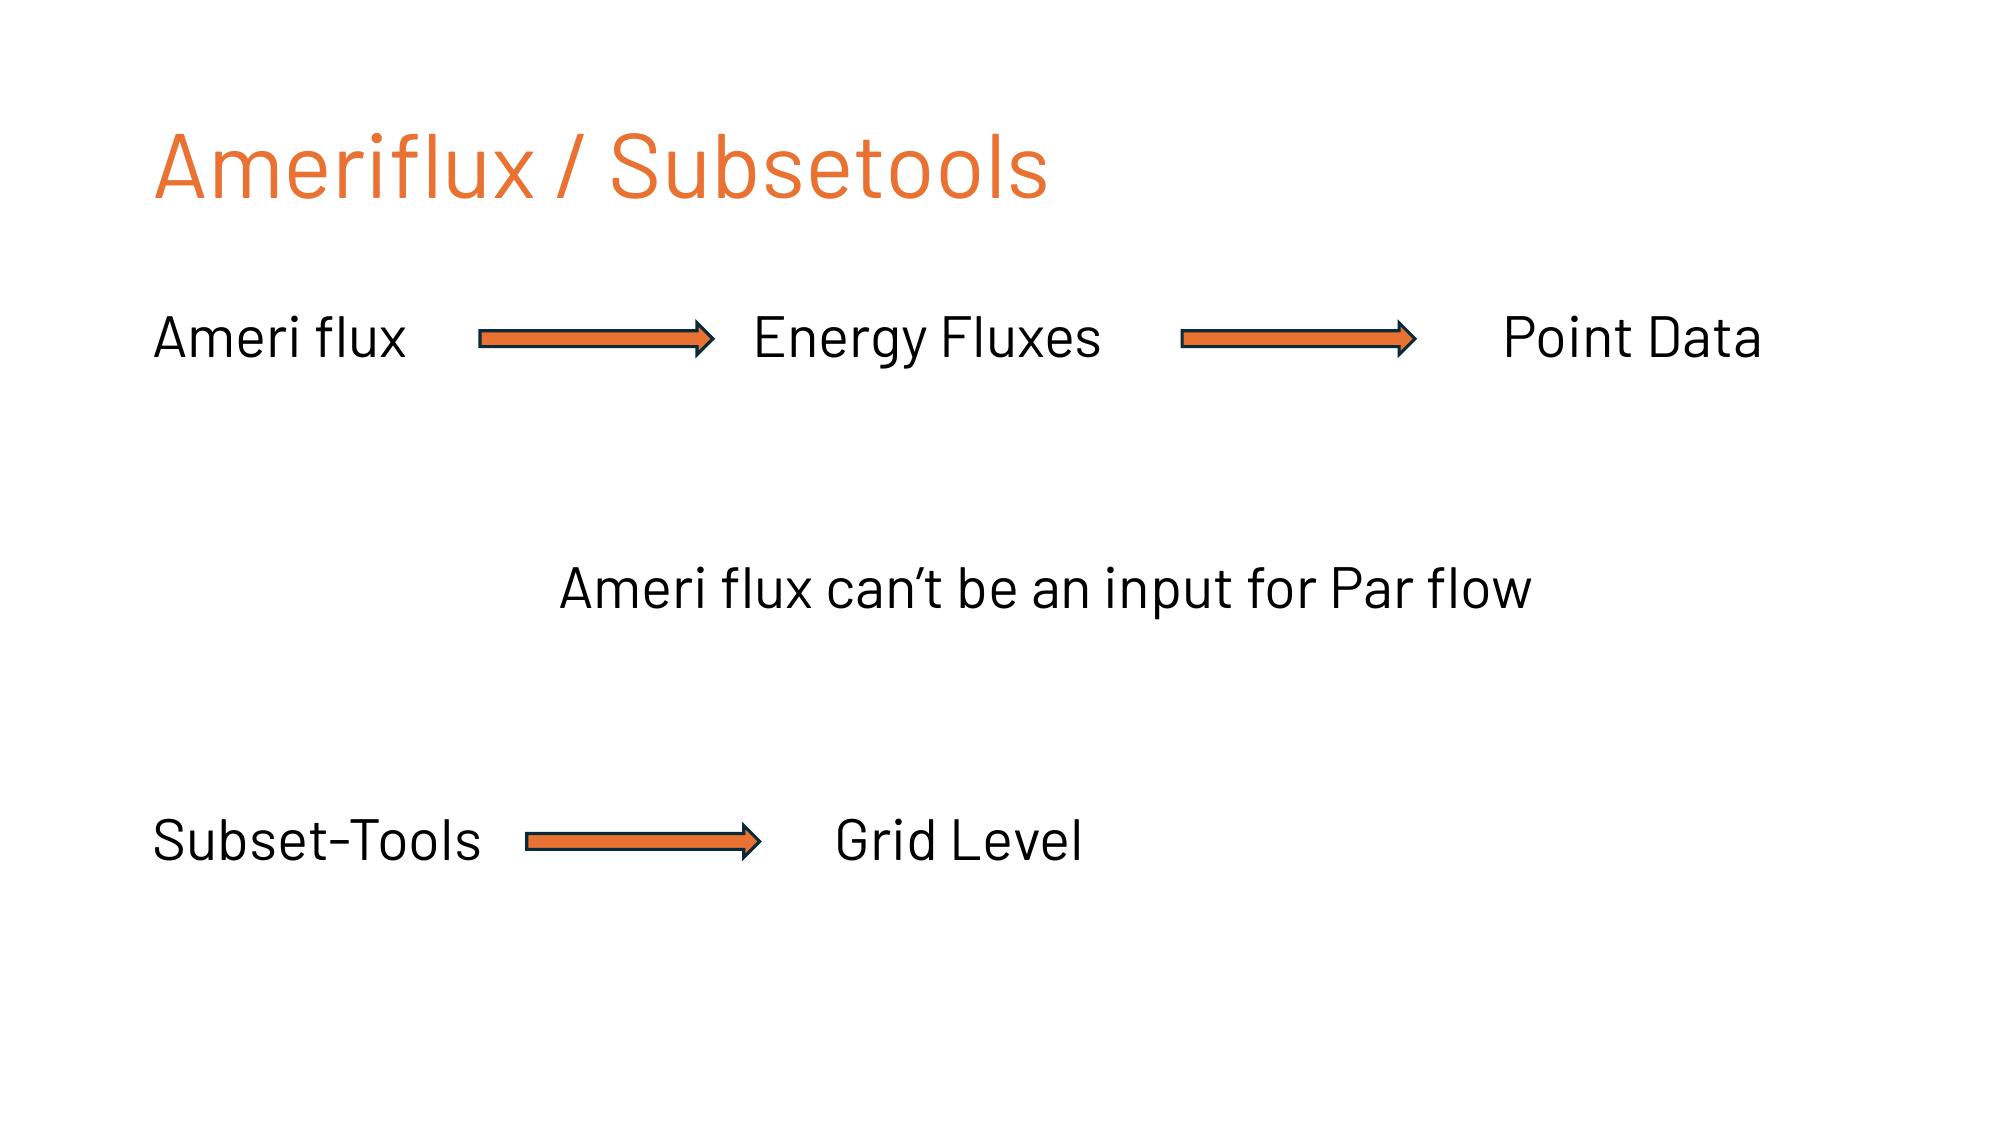

# Ameriflux / Subsetools
Ameri flux			Energy Fluxes 			Point Data

		         Ameri flux can’t be an input for Par flow

Subset-Tools  		       Grid Level